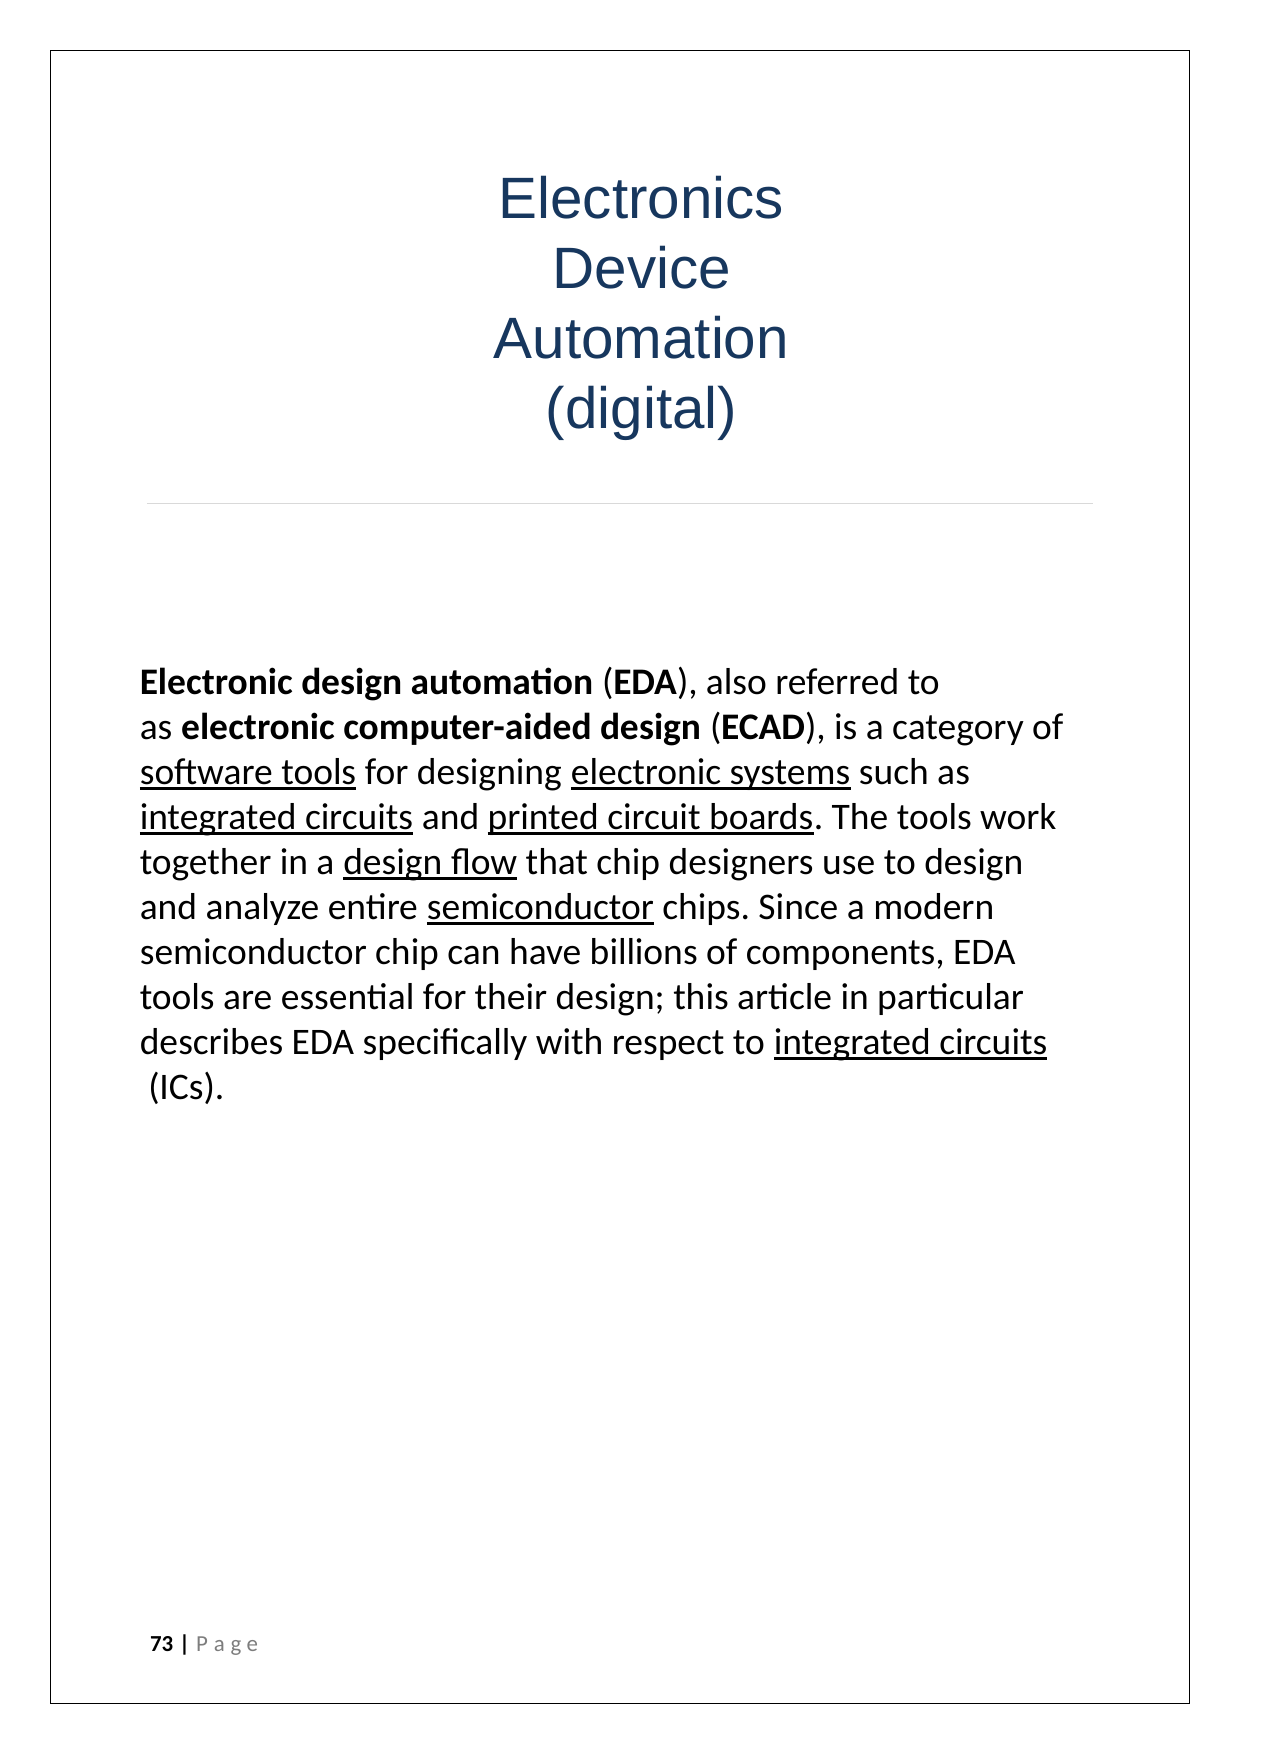

Electronics
Device
Automation
(digital)

Electronic design automation (EDA), also referred to as electronic computer-aided design (ECAD), is a category of software tools for designing electronic systems such as integrated circuits and printed circuit boards. The tools work together in a design flow that chip designers use to design and analyze entire semiconductor chips. Since a modern semiconductor chip can have billions of components, EDA tools are essential for their design; this article in particular describes EDA specifically with respect to integrated circuits (ICs).
73 | P a g e